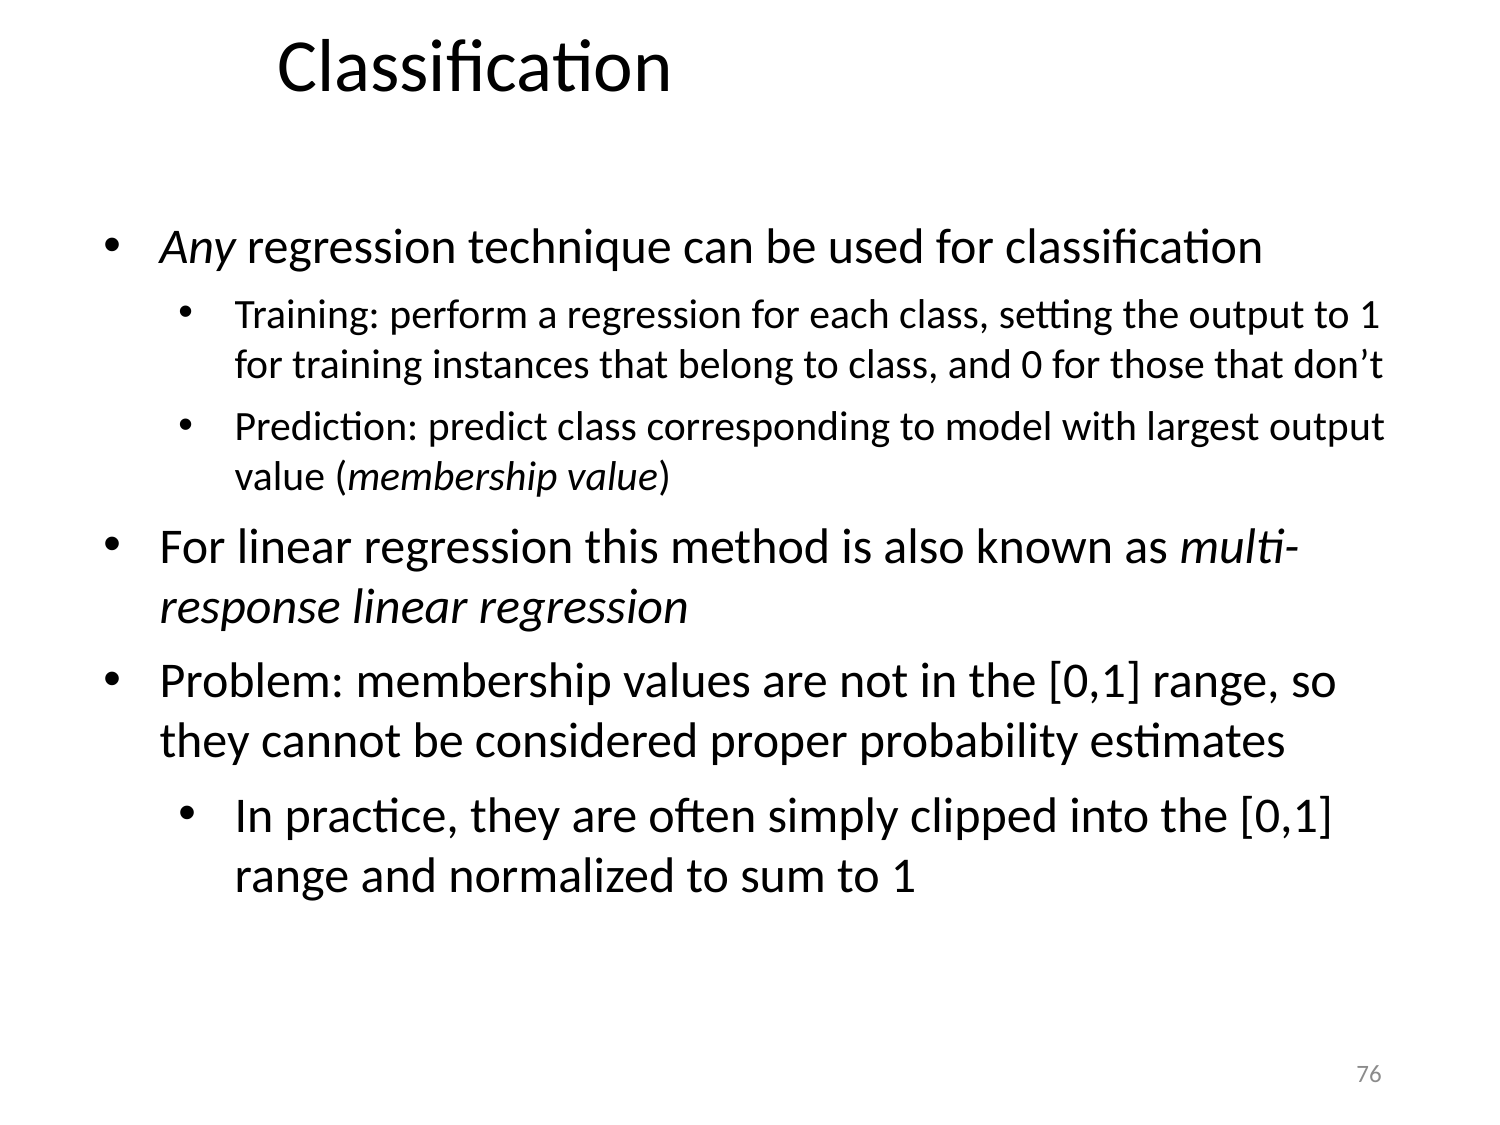

Classification
Any regression technique can be used for classification
Training: perform a regression for each class, setting the output to 1 for training instances that belong to class, and 0 for those that don’t
Prediction: predict class corresponding to model with largest output value (membership value)
For linear regression this method is also known as multi-response linear regression
Problem: membership values are not in the [0,1] range, so they cannot be considered proper probability estimates
In practice, they are often simply clipped into the [0,1] range and normalized to sum to 1
76